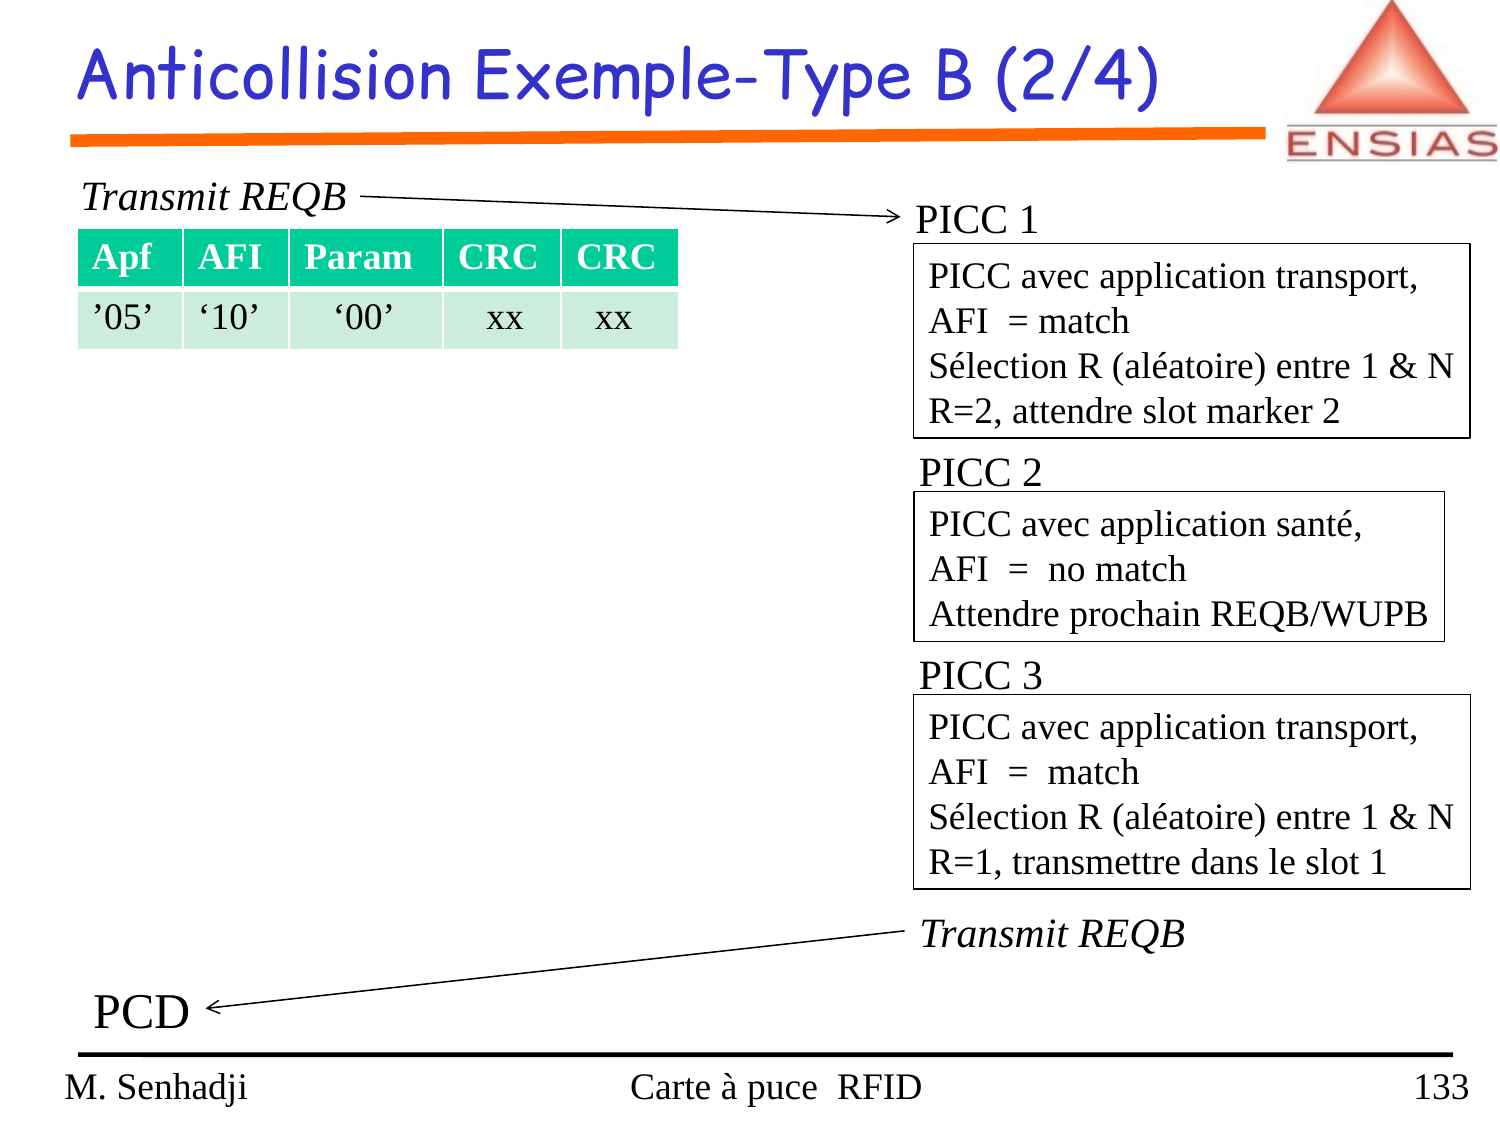

Anticollision Exemple-Type B (2/4)
Transmit REQB
PICC 1
| Apf | AFI | Param | CRC | CRC |
| --- | --- | --- | --- | --- |
| ’05’ | ‘10’ | ‘00’ | xx | xx |
PICC avec application transport,
AFI  = match
Sélection R (aléatoire) entre 1 & N
R=2, attendre slot marker 2
PICC 2
PICC avec application santé,
AFI  =  no match
Attendre prochain REQB/WUPB
PICC 3
PICC avec application transport,
AFI  =  match
Sélection R (aléatoire) entre 1 & N
R=1, transmettre dans le slot 1
Transmit REQB
PCD